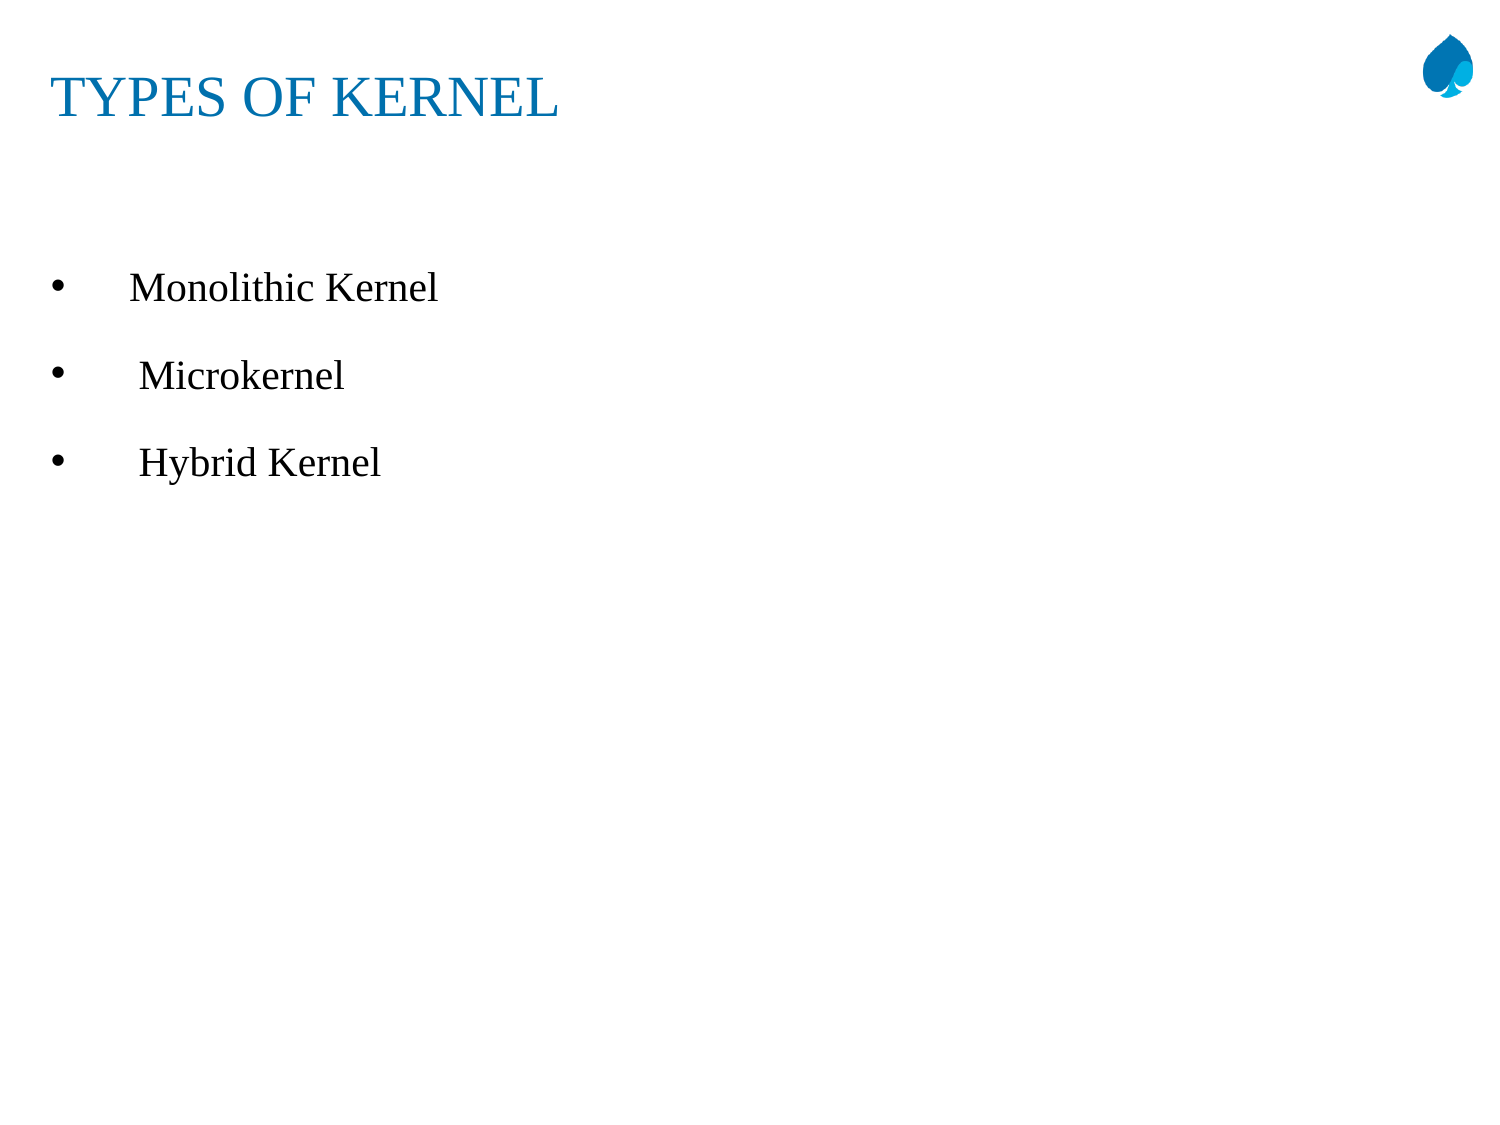

# TYPES OF KERNEL

   Monolithic Kernel

   Microkernel

   Hybrid Kernel